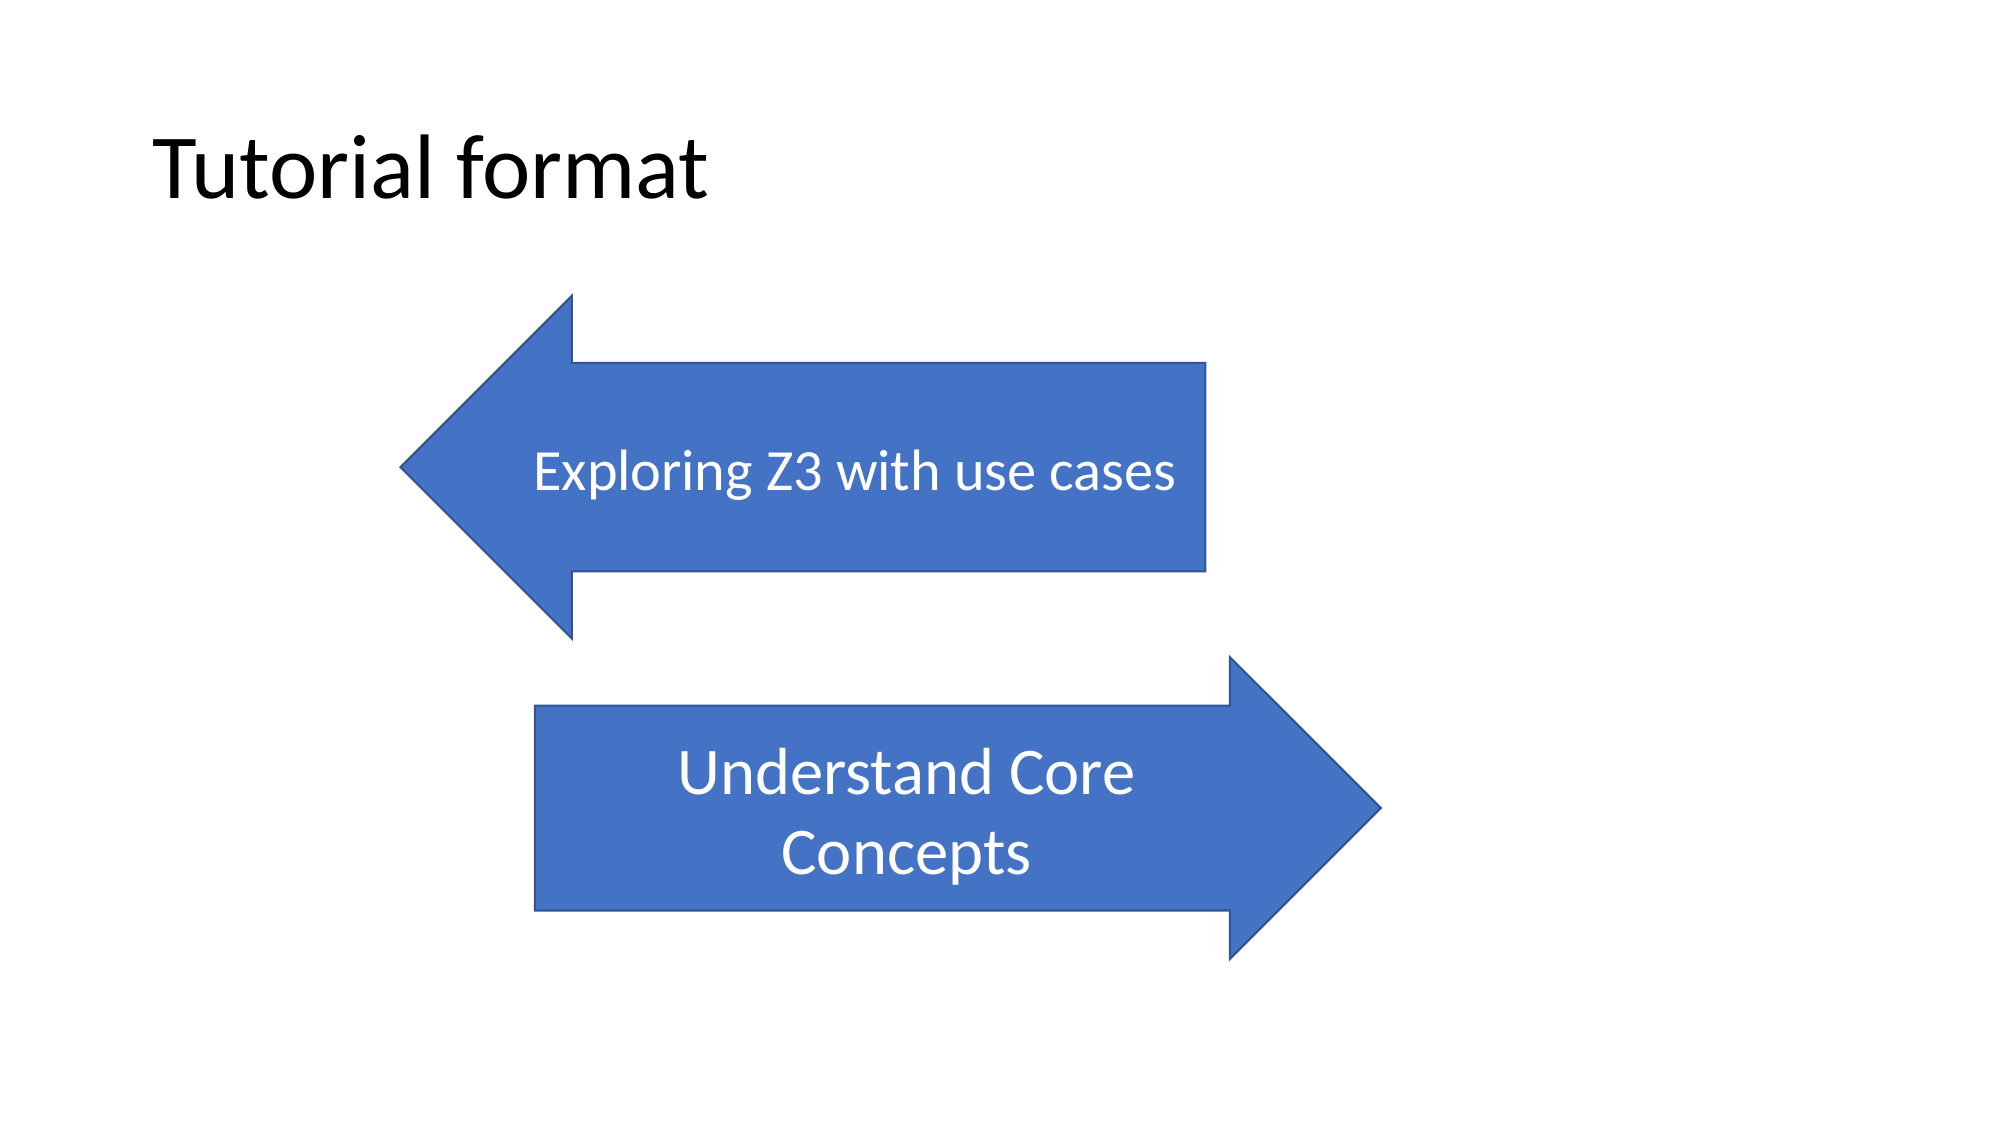

# Tutorial format
Exploring Z3 with use cases
Understand Core Concepts